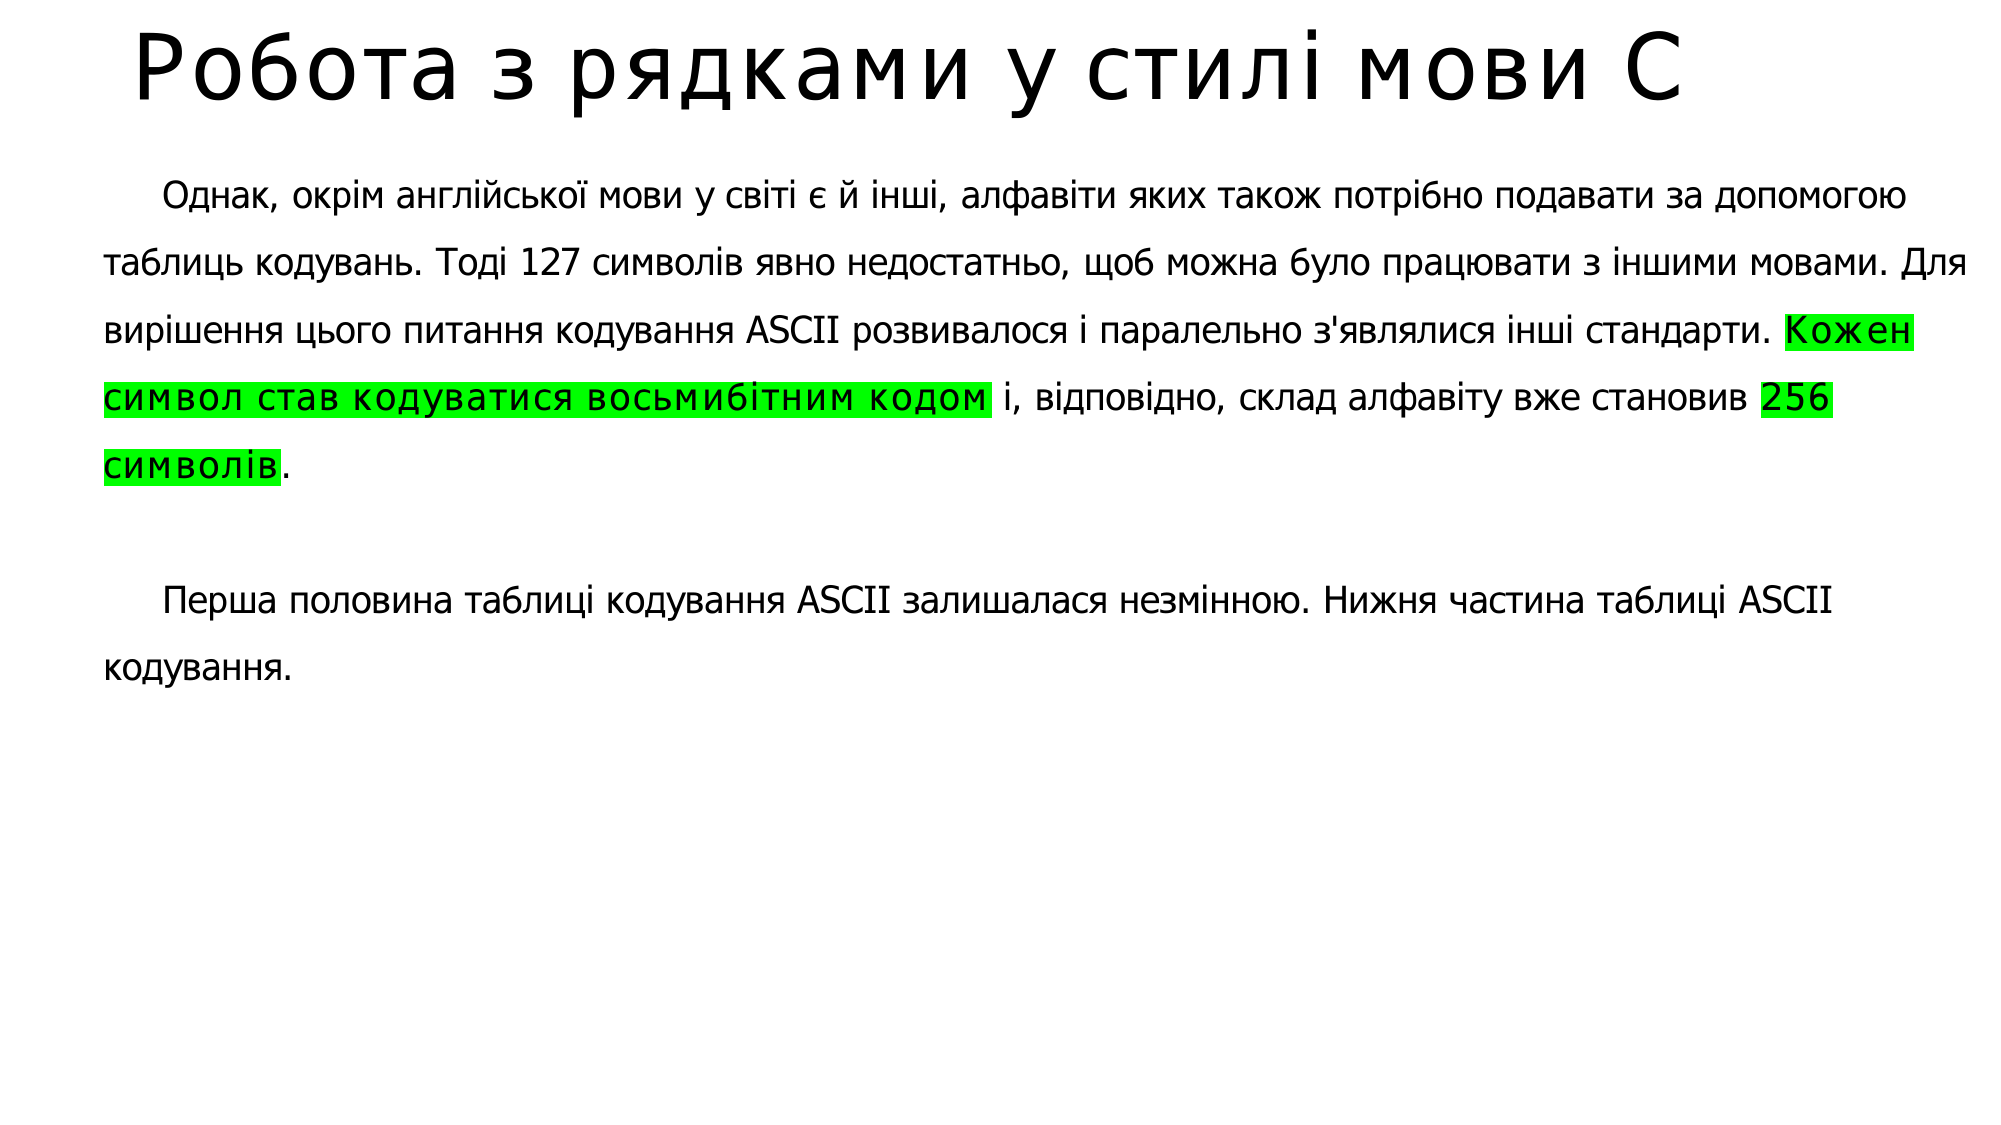

# Робота з рядками у стилі мови C
Однак, окрім англійської мови у світі є й інші, алфавіти яких також потрібно подавати за допомогою таблиць кодувань. Тоді 127 символів явно недостатньо, щоб можна було працювати з іншими мовами. Для вирішення цього питання кодування ASCII розвивалося і паралельно з'являлися інші стандарти. Кожен символ став кодуватися восьмибітним кодом і, відповідно, склад алфавіту вже становив 256 символів.

Перша половина таблиці кодування ASCII залишалася незмінною. Нижня частина таблиці ASCII кодування.